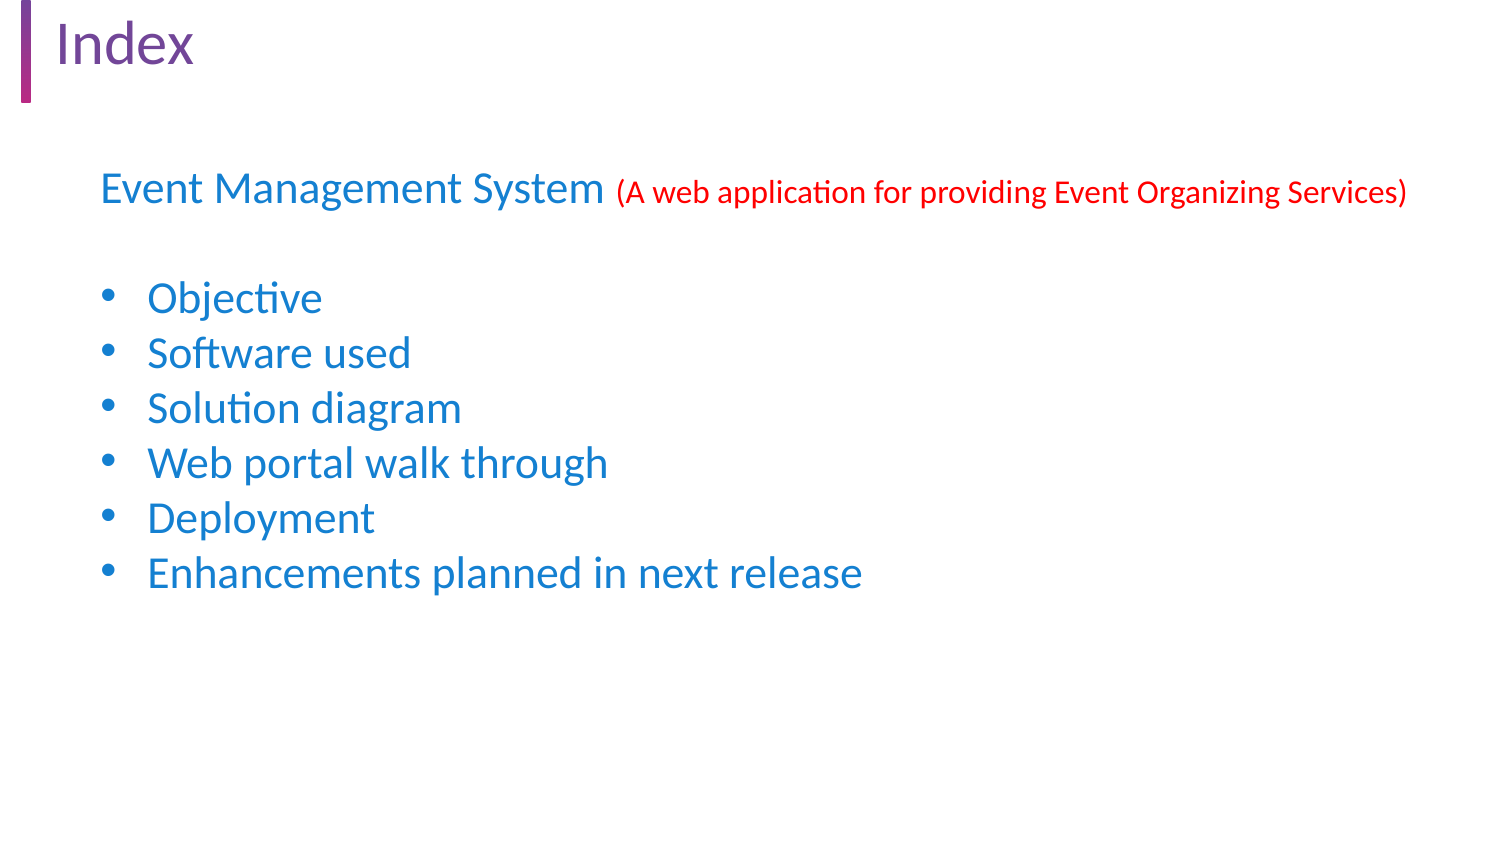

# Index
Event Management System (A web application for providing Event Organizing Services)

Objective
Software used
Solution diagram
Web portal walk through
Deployment
Enhancements planned in next release